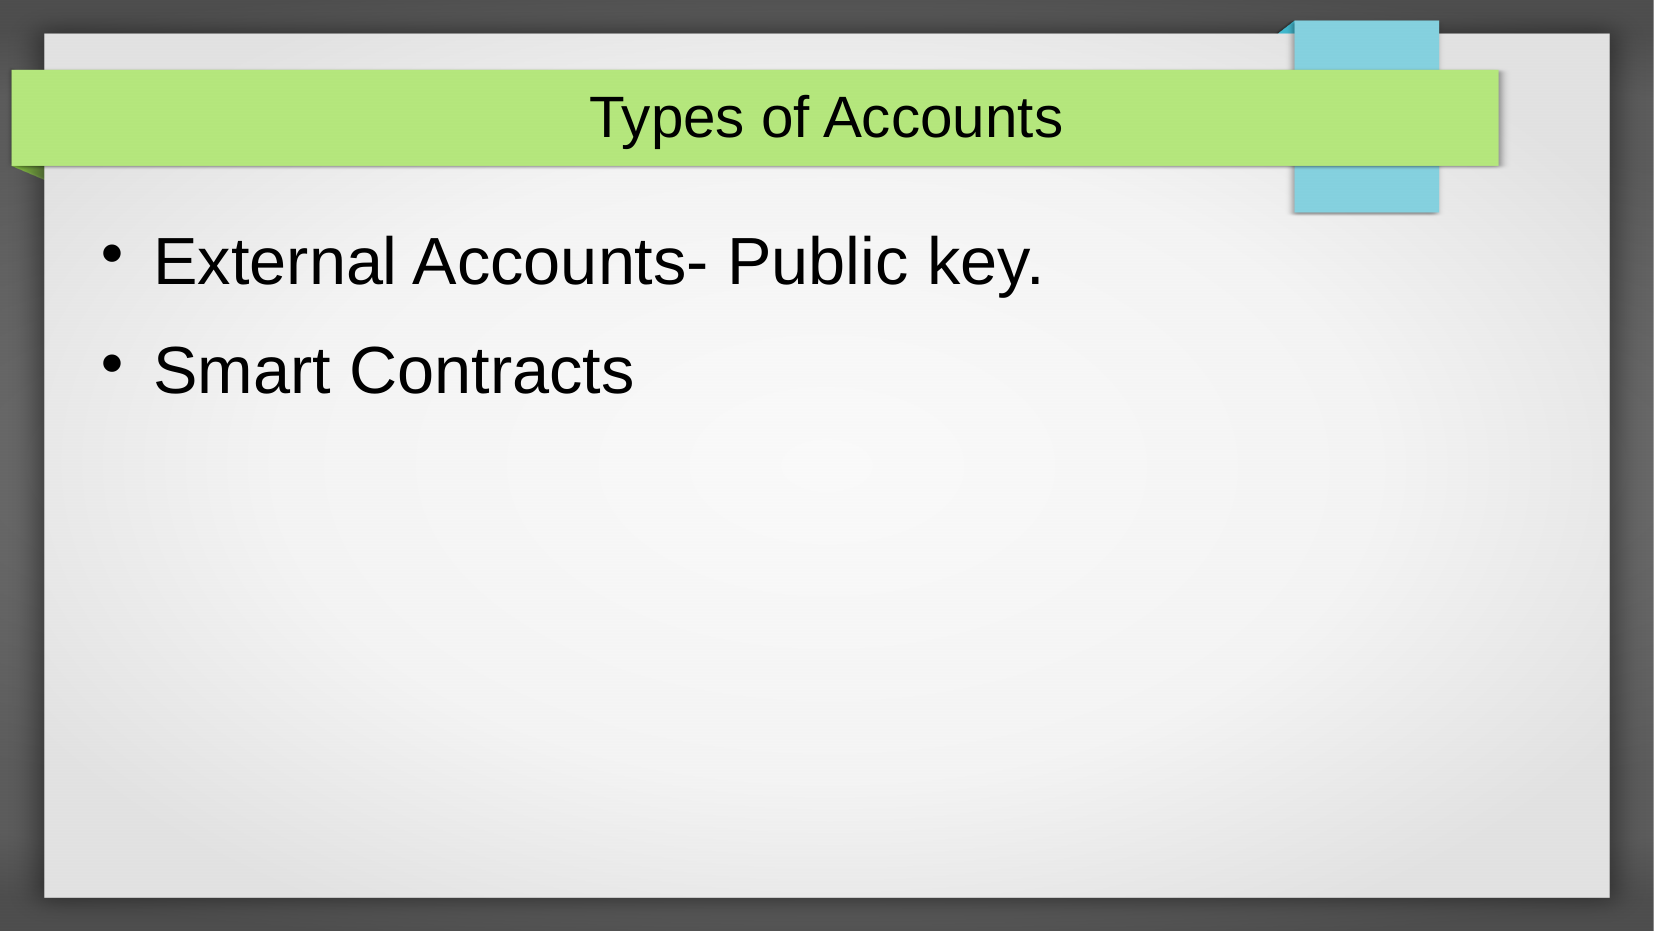

Types of Accounts
External Accounts- Public key.
Smart Contracts